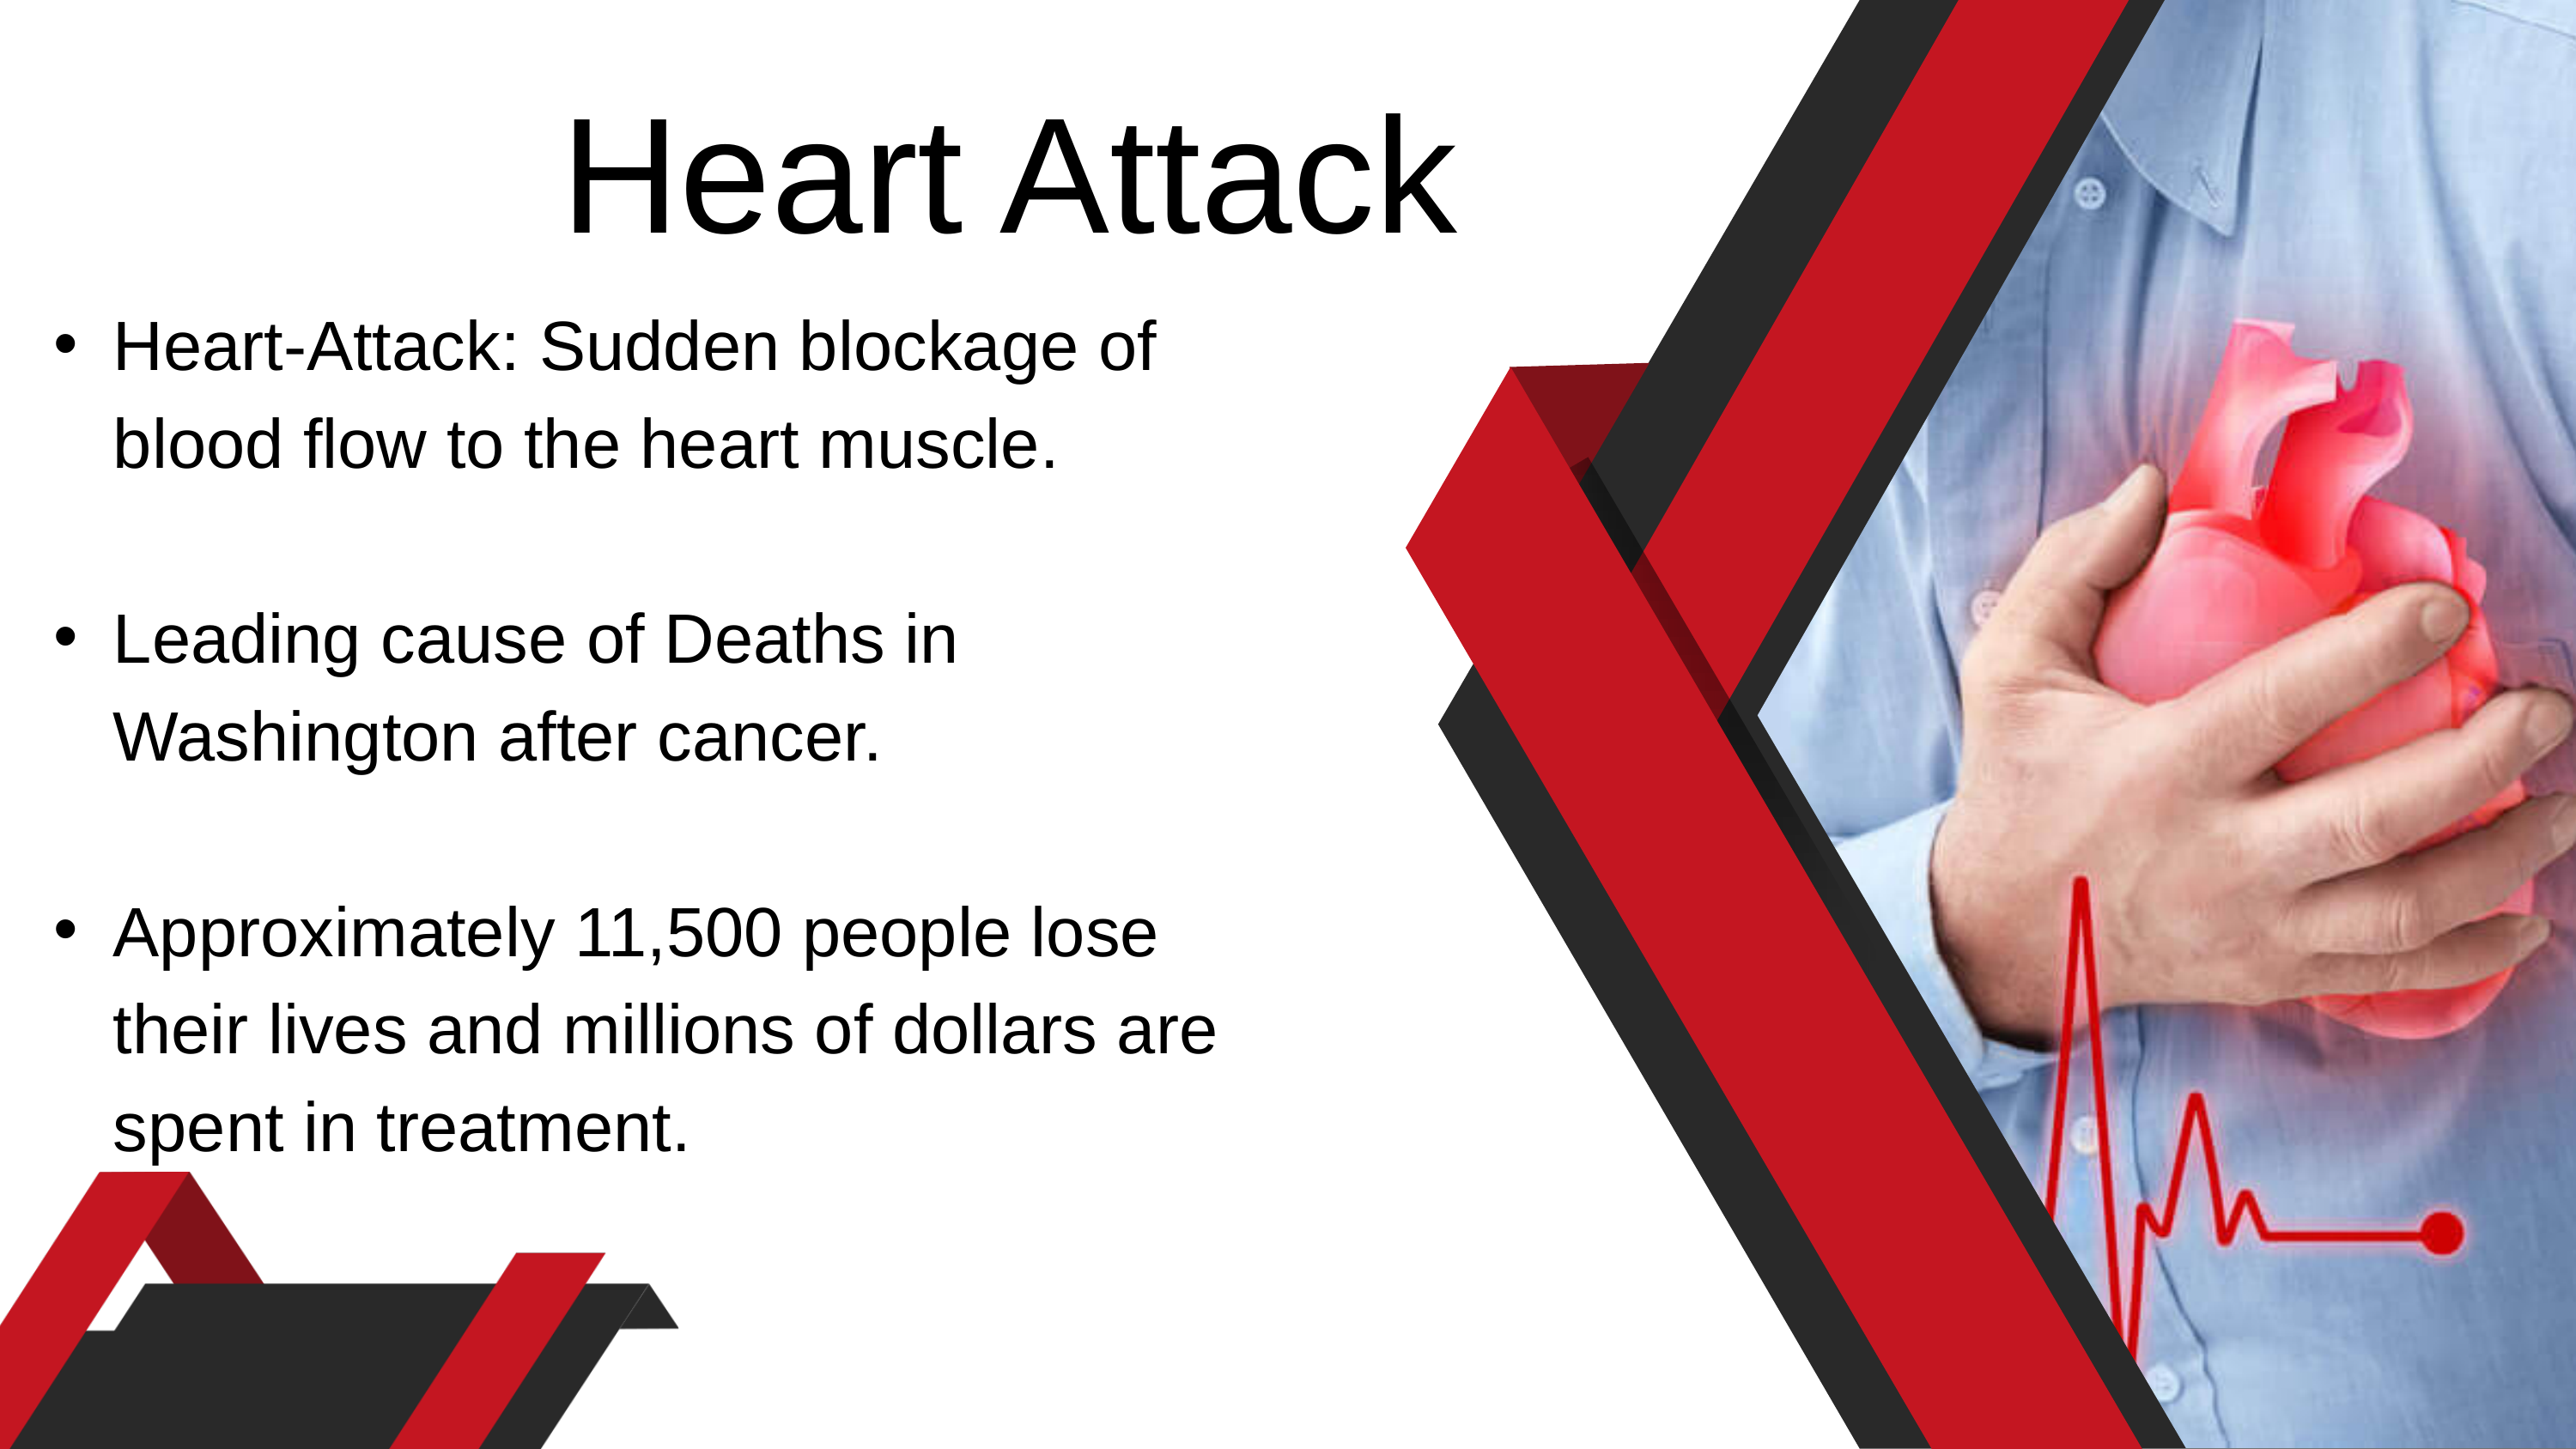

Heart Attack

Heart-Attack: Sudden blockage of blood flow to the heart muscle.

Leading cause of Deaths in Washington after cancer.

Approximately 11,500 people lose their lives and millions of dollars are spent in treatment.